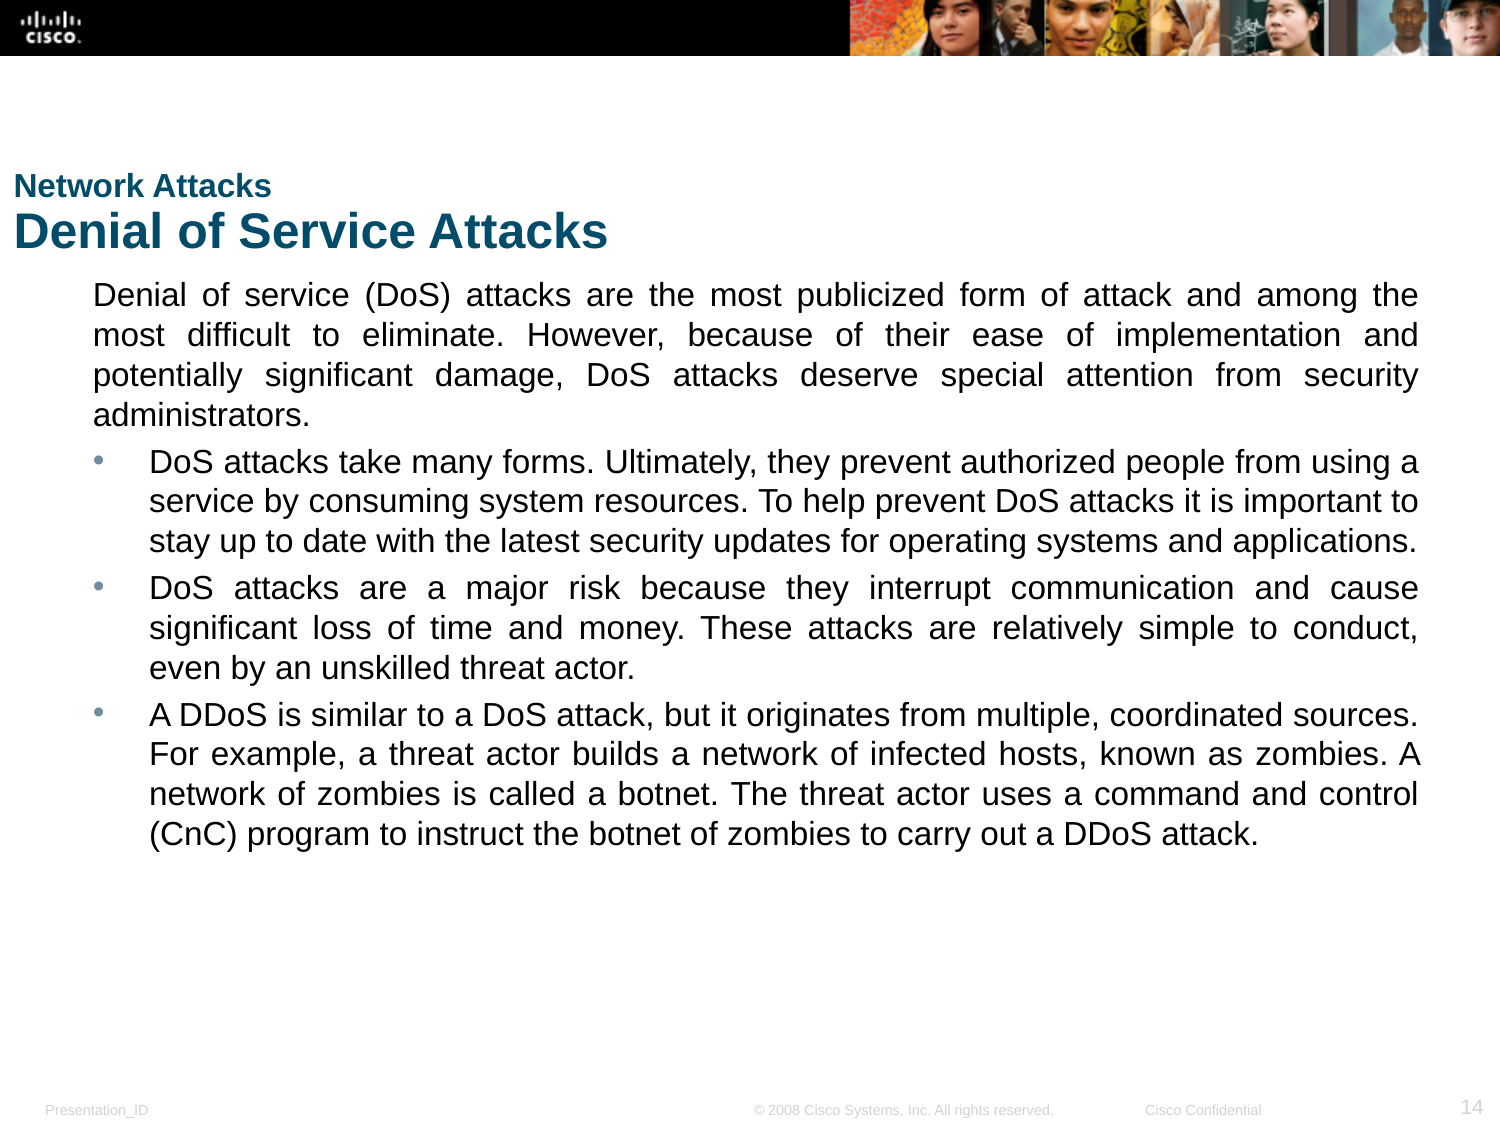

# Network Attacks Denial of Service Attacks
Denial of service (DoS) attacks are the most publicized form of attack and among the most difficult to eliminate. However, because of their ease of implementation and potentially significant damage, DoS attacks deserve special attention from security administrators.
DoS attacks take many forms. Ultimately, they prevent authorized people from using a service by consuming system resources. To help prevent DoS attacks it is important to stay up to date with the latest security updates for operating systems and applications.
DoS attacks are a major risk because they interrupt communication and cause significant loss of time and money. These attacks are relatively simple to conduct, even by an unskilled threat actor.
A DDoS is similar to a DoS attack, but it originates from multiple, coordinated sources. For example, a threat actor builds a network of infected hosts, known as zombies. A network of zombies is called a botnet. The threat actor uses a command and control (CnC) program to instruct the botnet of zombies to carry out a DDoS attack.